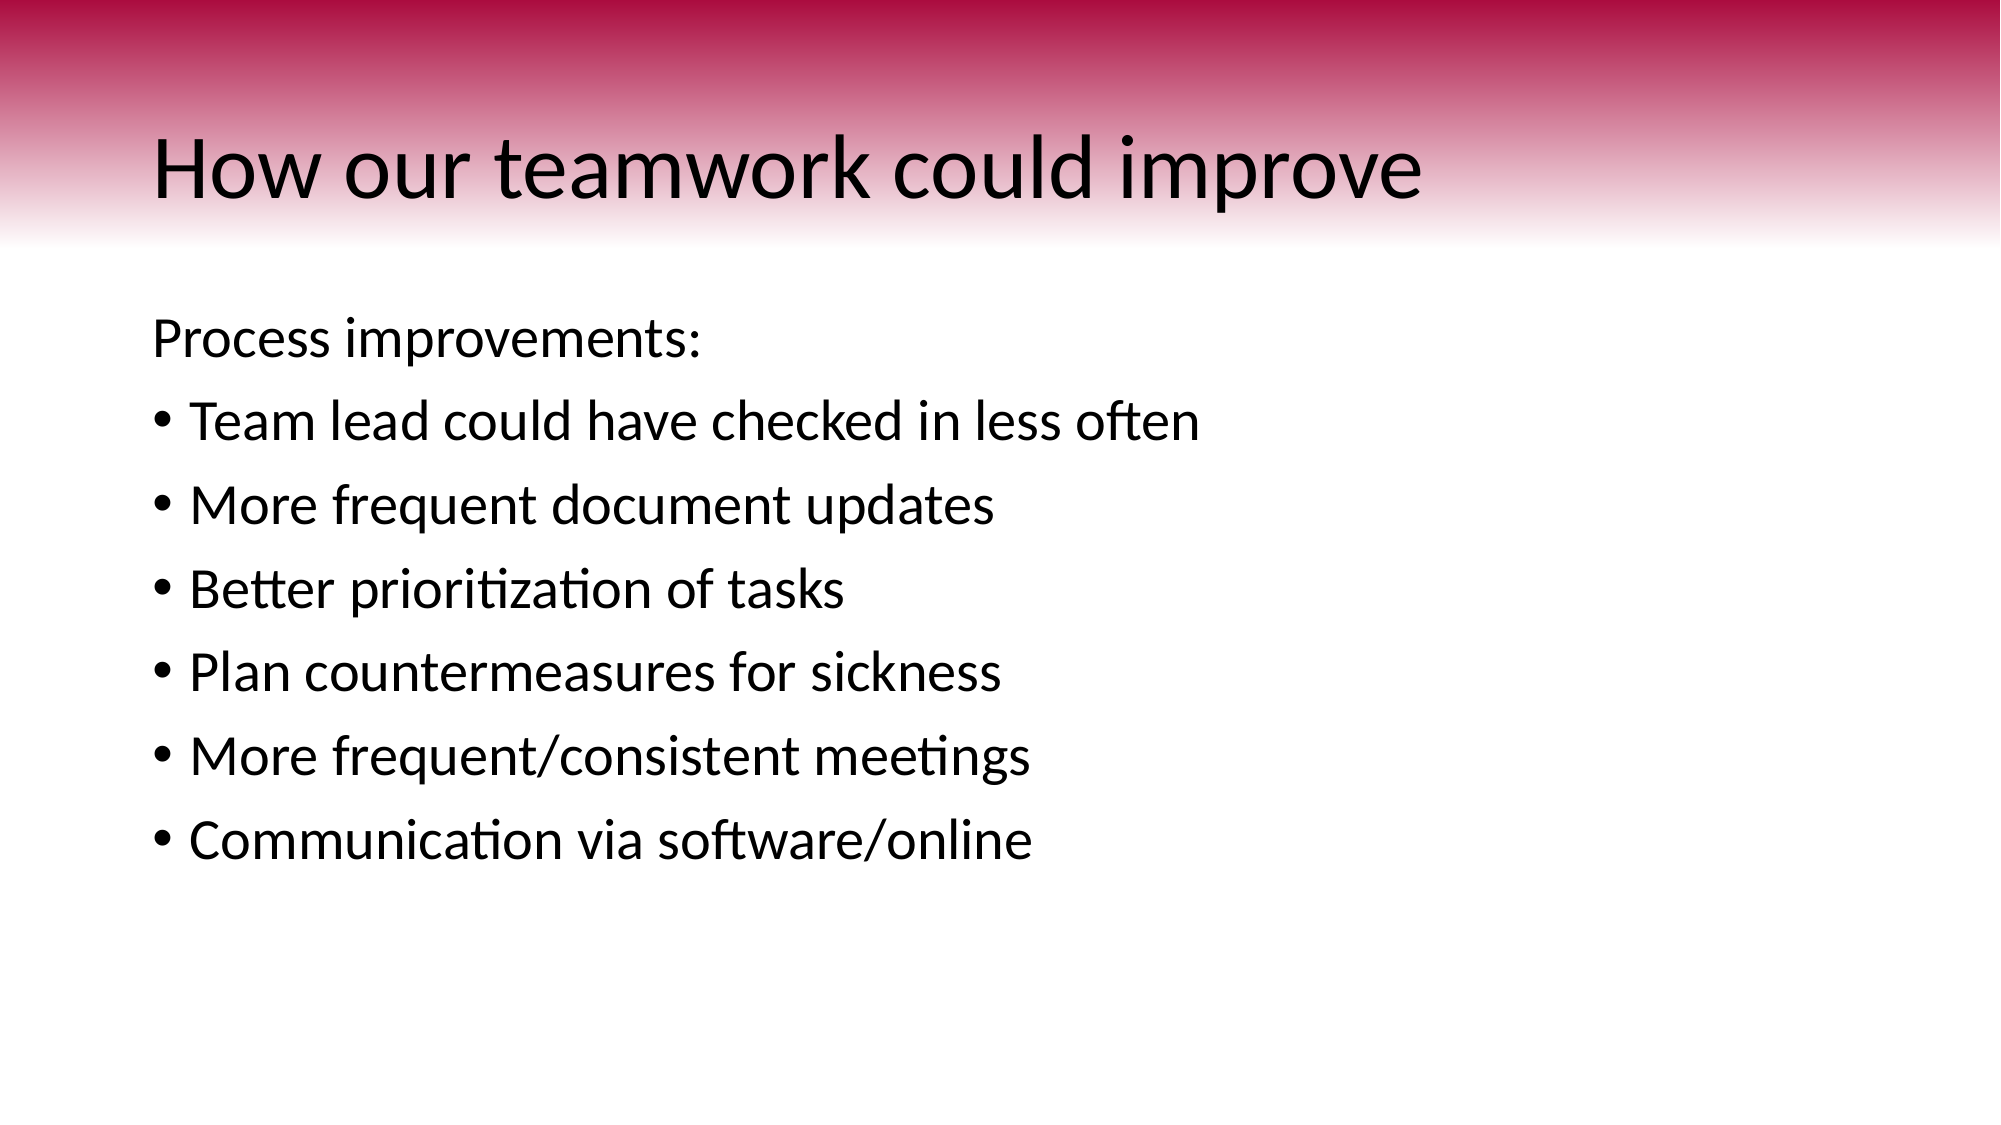

# How our teamwork could improve
Process improvements:
Team lead could have checked in less often
More frequent document updates
Better prioritization of tasks
Plan countermeasures for sickness
More frequent/consistent meetings
Communication via software/online